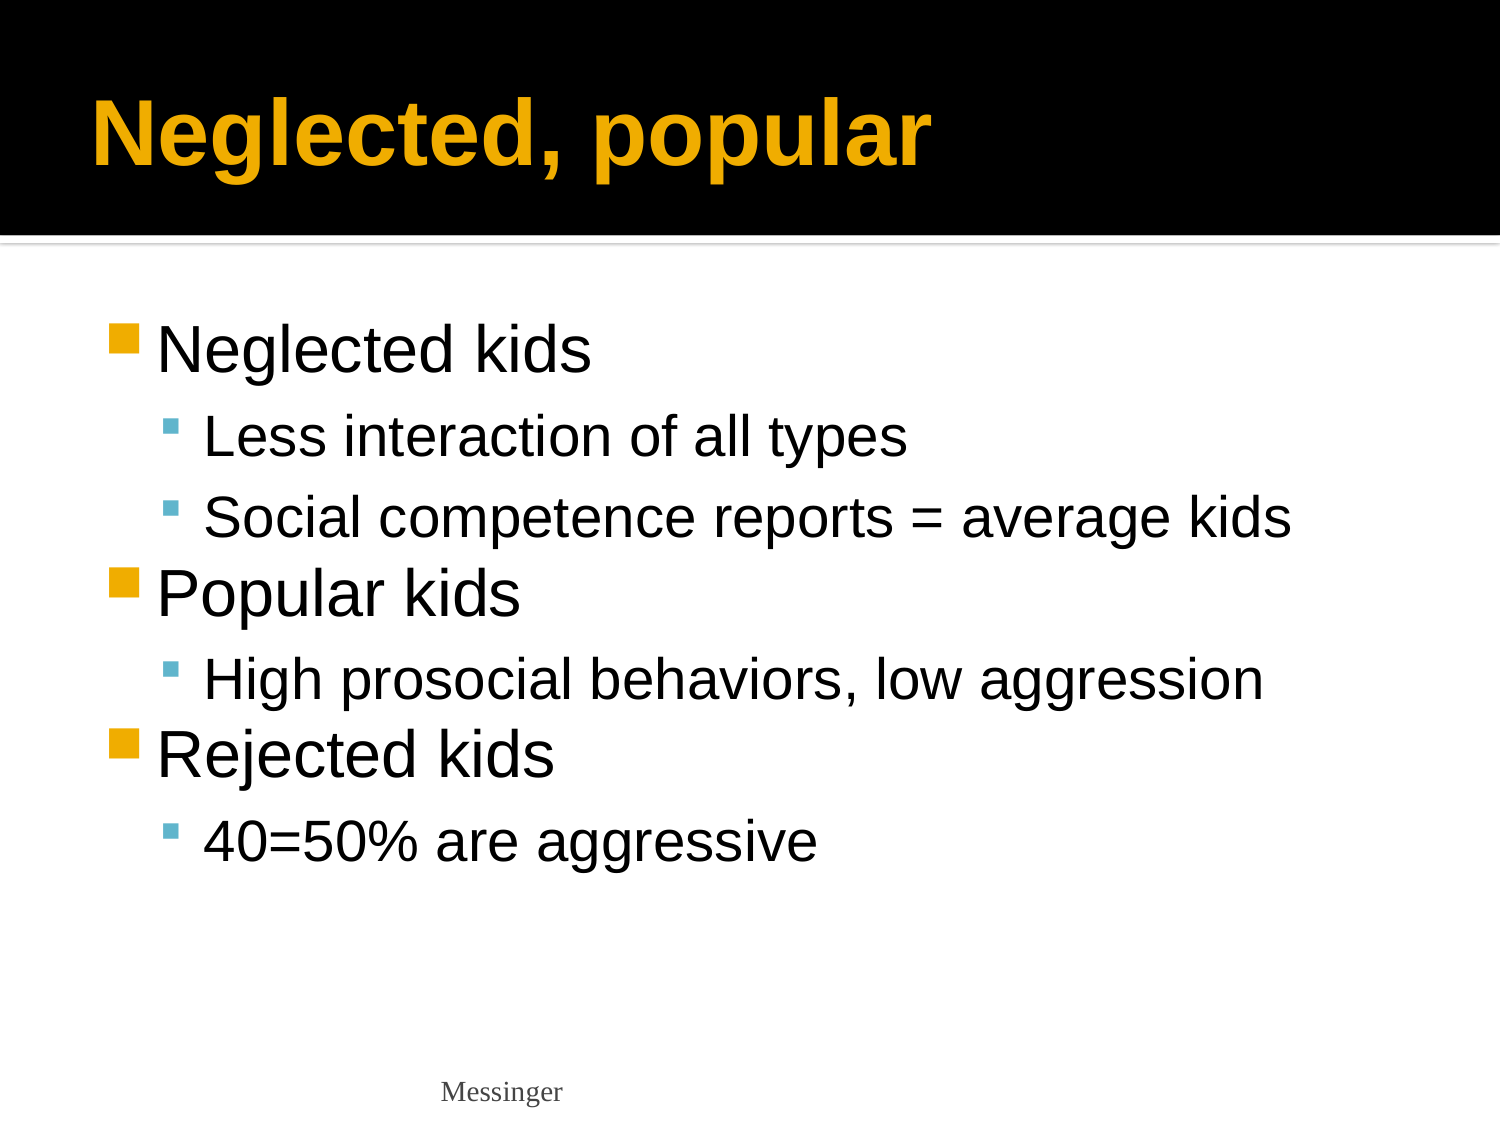

# Neglected, popular
Neglected kids
Less interaction of all types
Social competence reports = average kids
Popular kids
High prosocial behaviors, low aggression
Rejected kids
40=50% are aggressive

Messinger